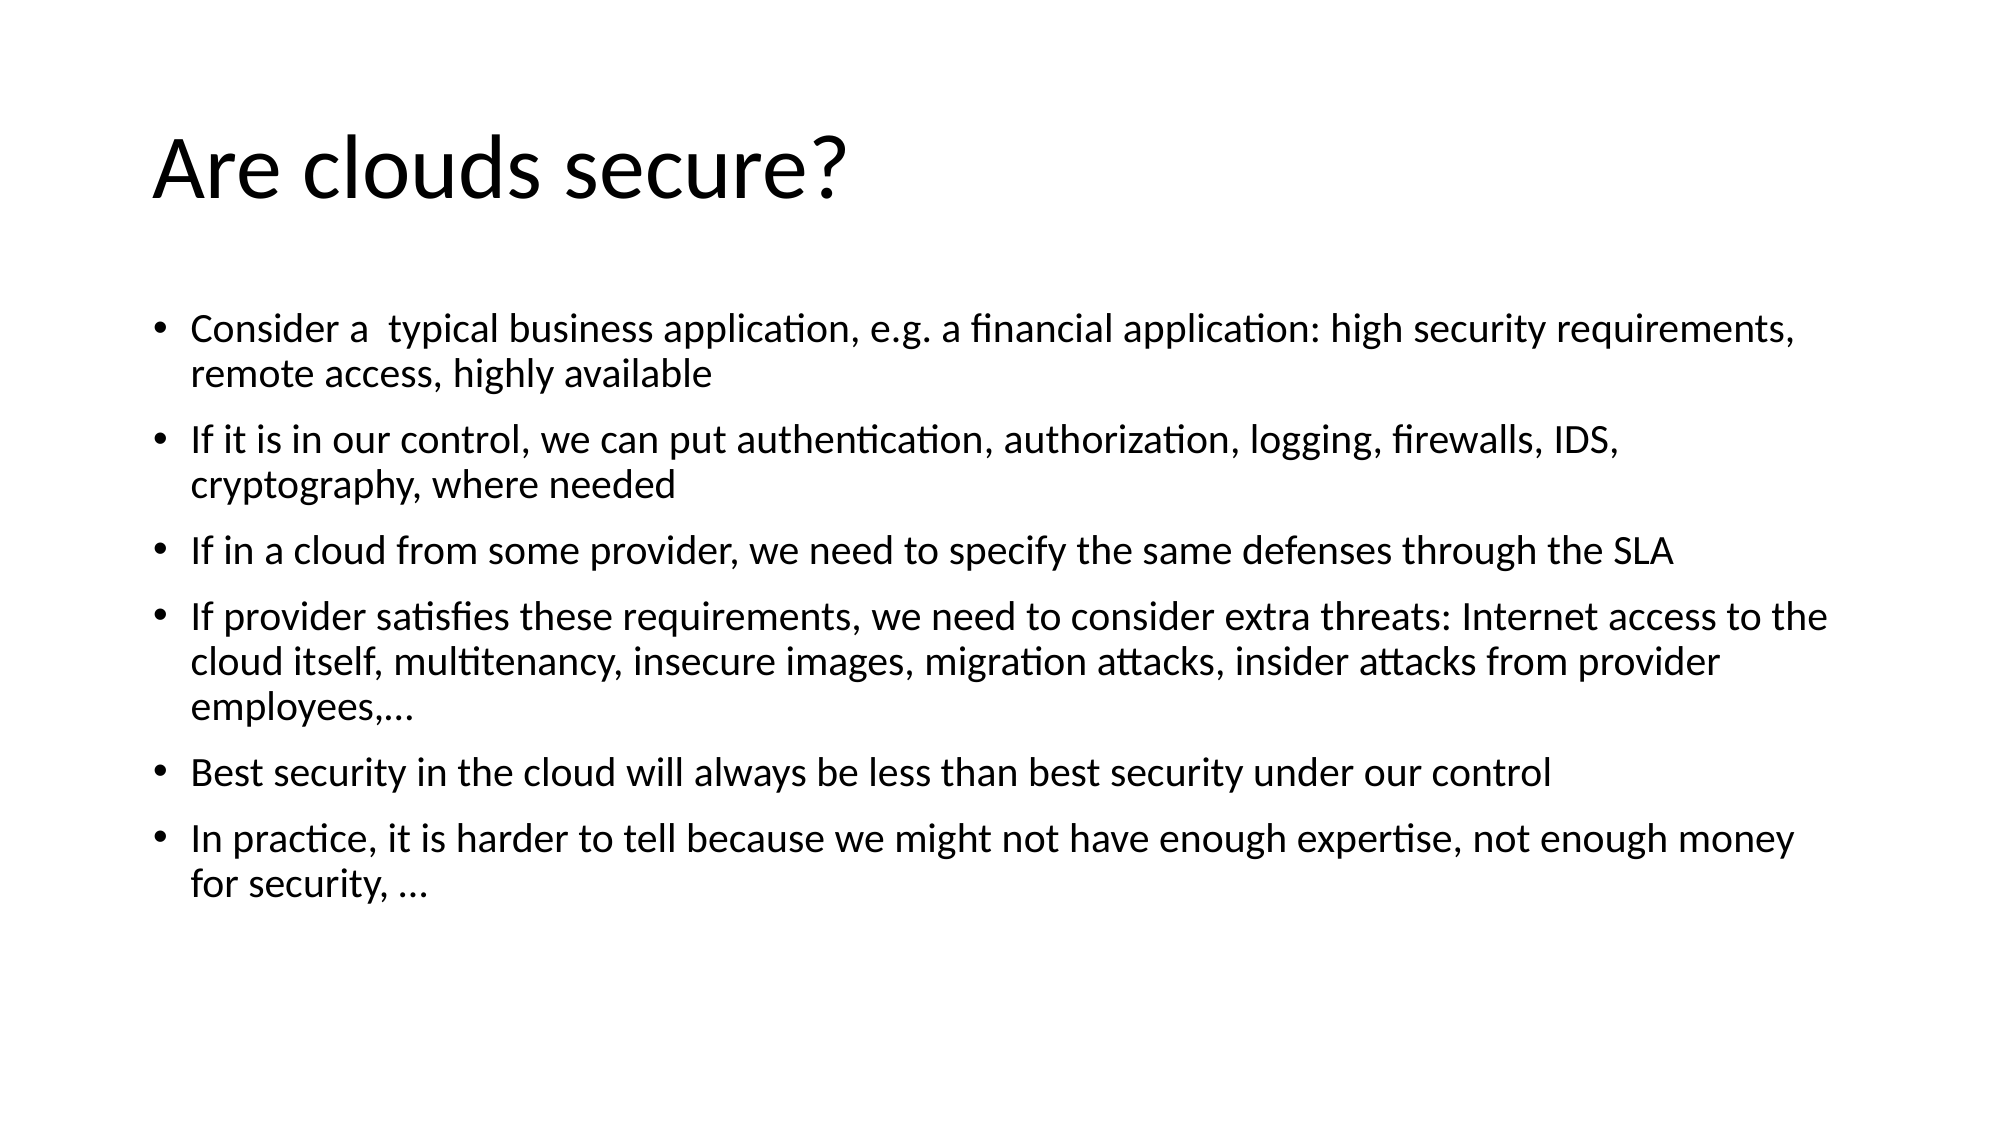

# Are clouds secure?
Consider a  typical business application, e.g. a financial application: high security requirements, remote access, highly available
If it is in our control, we can put authentication, authorization, logging, firewalls, IDS, cryptography, where needed
If in a cloud from some provider, we need to specify the same defenses through the SLA
If provider satisfies these requirements, we need to consider extra threats: Internet access to the cloud itself, multitenancy, insecure images, migration attacks, insider attacks from provider employees,…
Best security in the cloud will always be less than best security under our control
In practice, it is harder to tell because we might not have enough expertise, not enough money for security, …